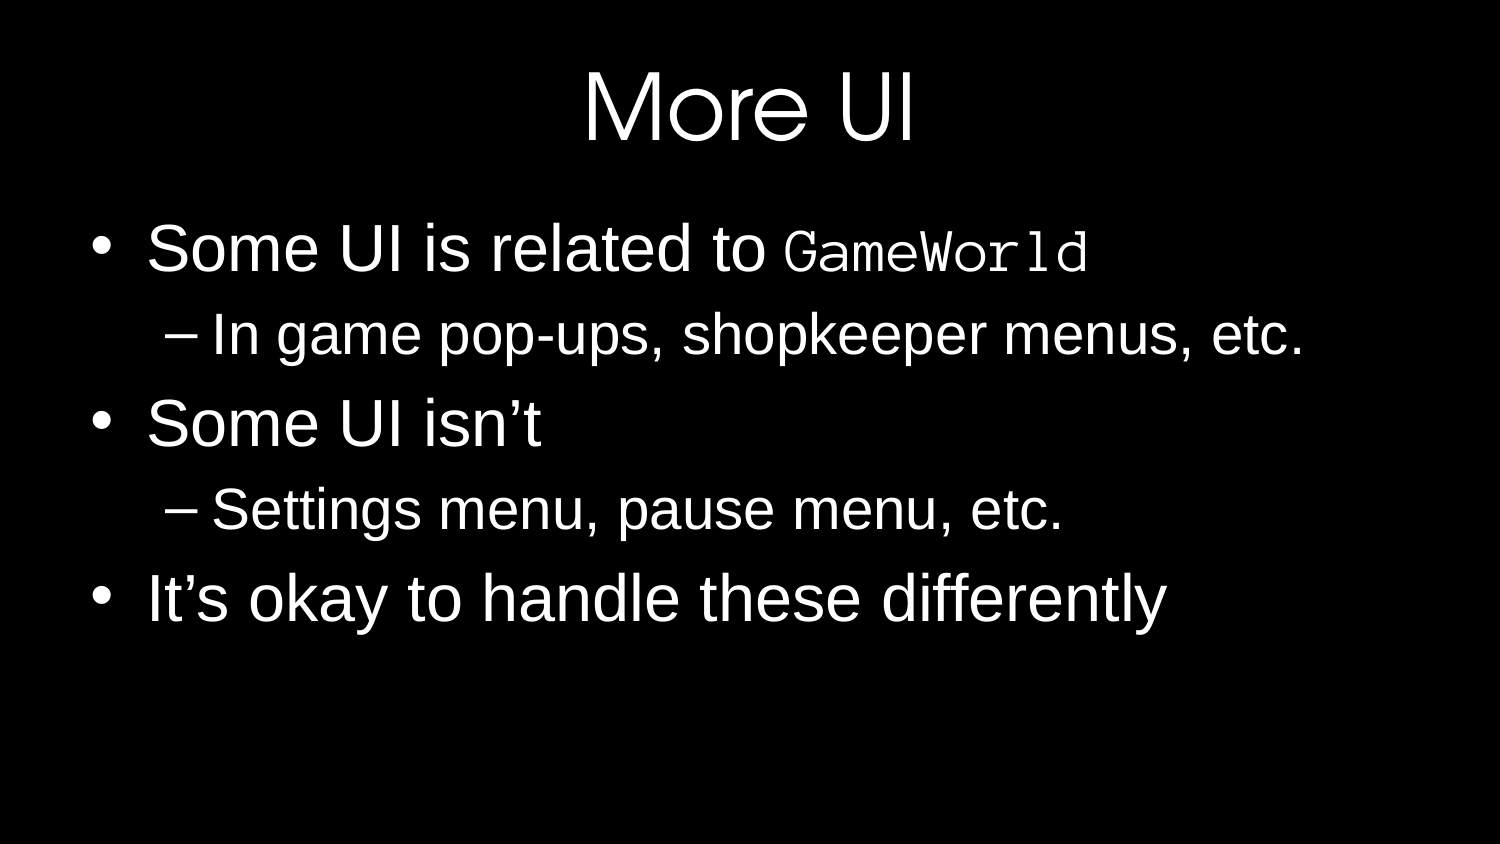

# More UI
Some UI is related to GameWorld
In game pop-ups, shopkeeper menus, etc.
Some UI isn’t
Settings menu, pause menu, etc.
It’s okay to handle these differently